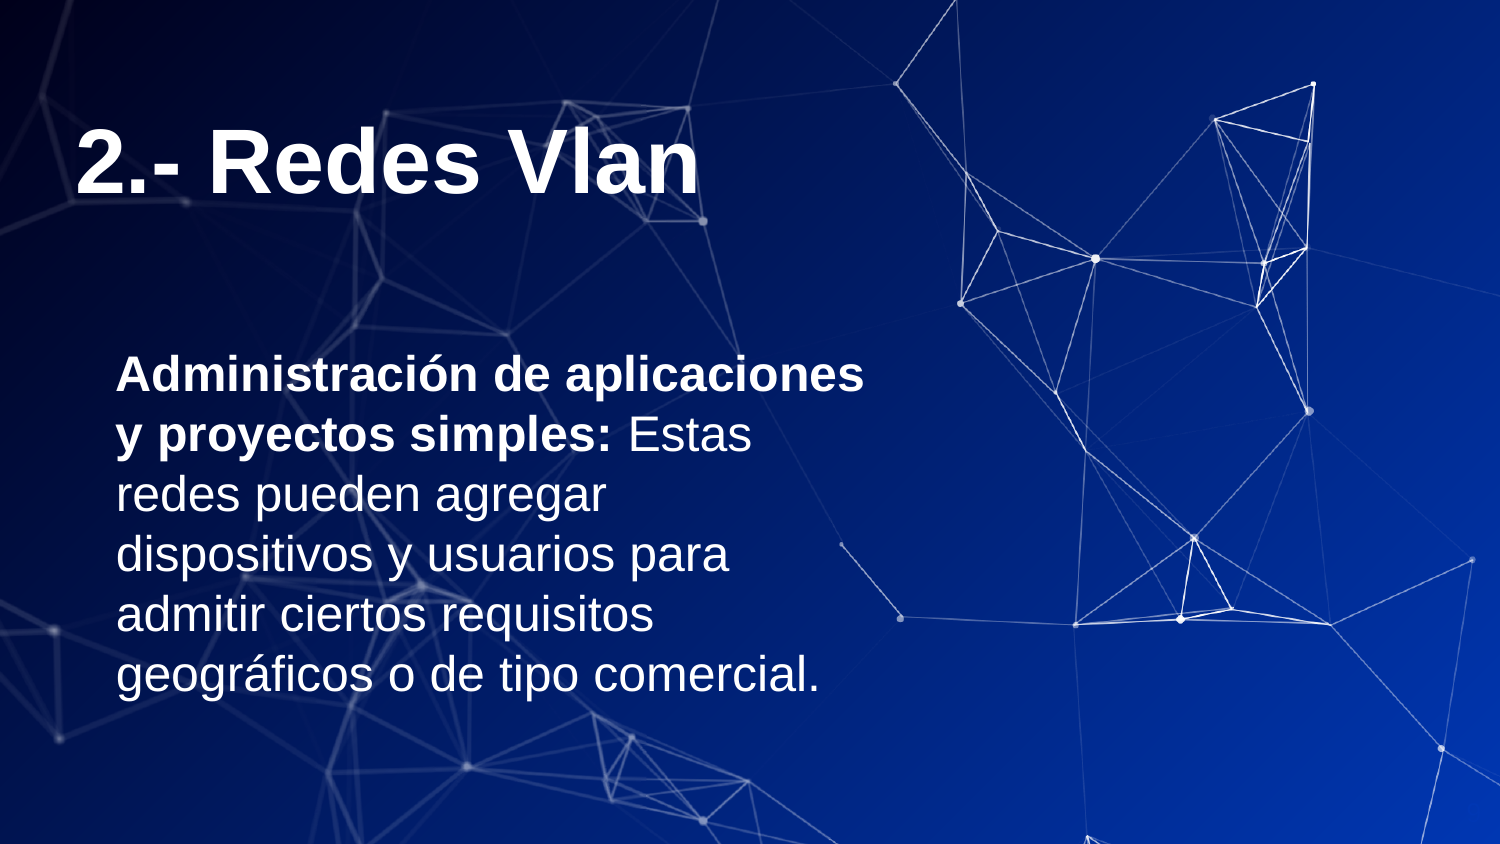

# 2.- Redes Vlan
Administración de aplicaciones y proyectos simples: Estas redes pueden agregar dispositivos y usuarios para admitir ciertos requisitos geográficos o de tipo comercial.
9